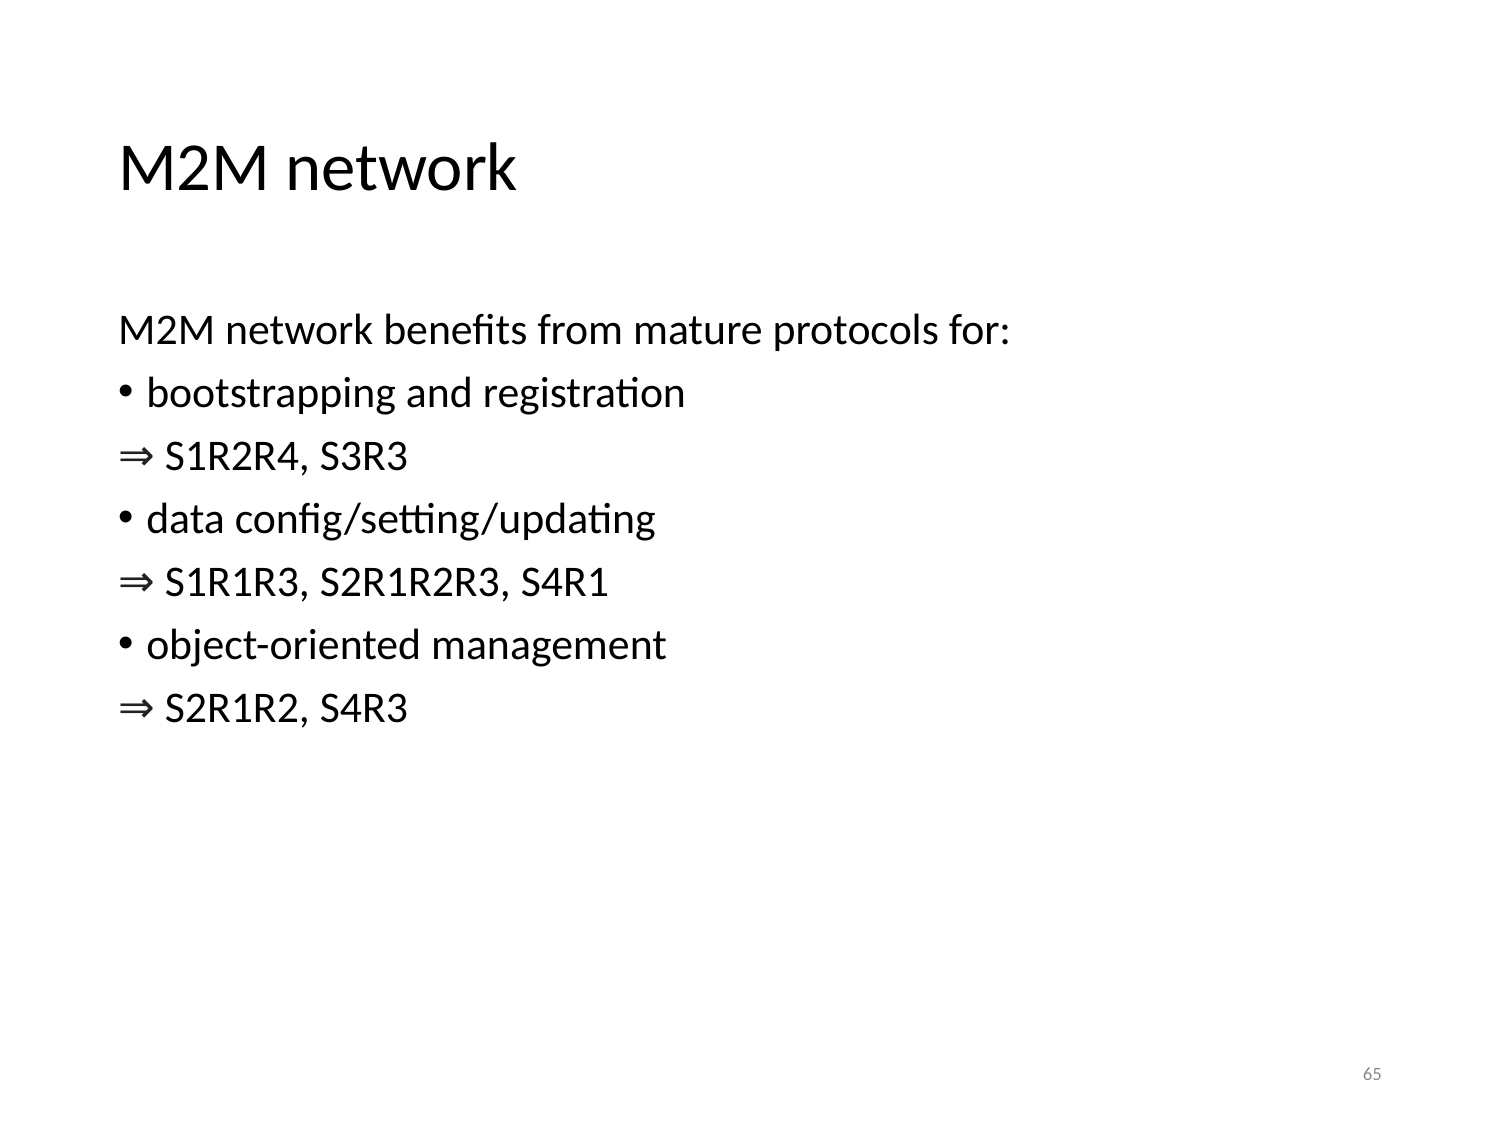

# M2M network
M2M network benefits from mature protocols for:
bootstrapping and registration
⇒ S1R2R4, S3R3
data config/setting/updating
⇒ S1R1R3, S2R1R2R3, S4R1
object-oriented management
⇒ S2R1R2, S4R3

65